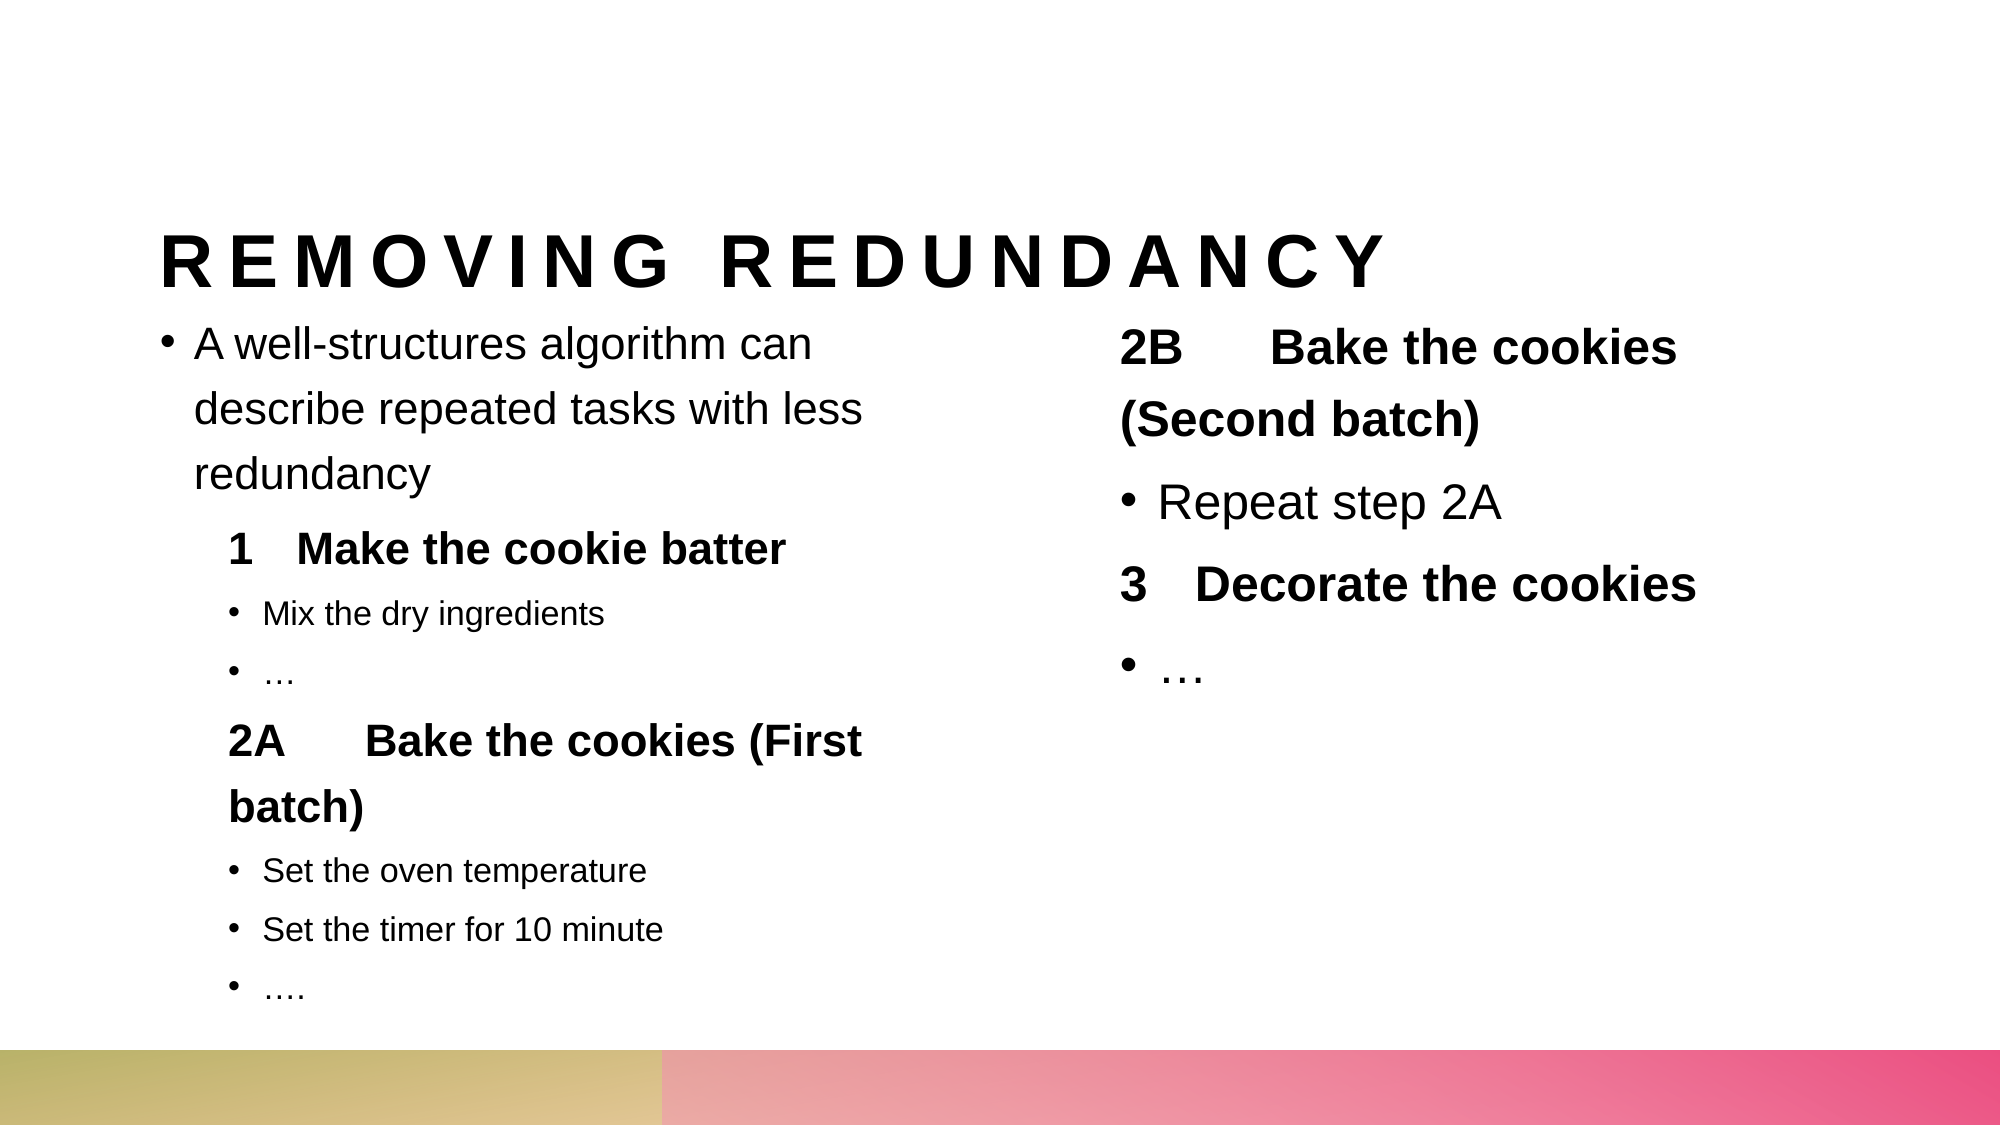

# Removing redundancy
A well-structures algorithm can describe repeated tasks with less redundancy
Make the cookie batter
Mix the dry ingredients
…
2A	Bake the cookies (First batch)
Set the oven temperature
Set the timer for 10 minute
….
2B	Bake the cookies (Second batch)
Repeat step 2A
Decorate the cookies
…